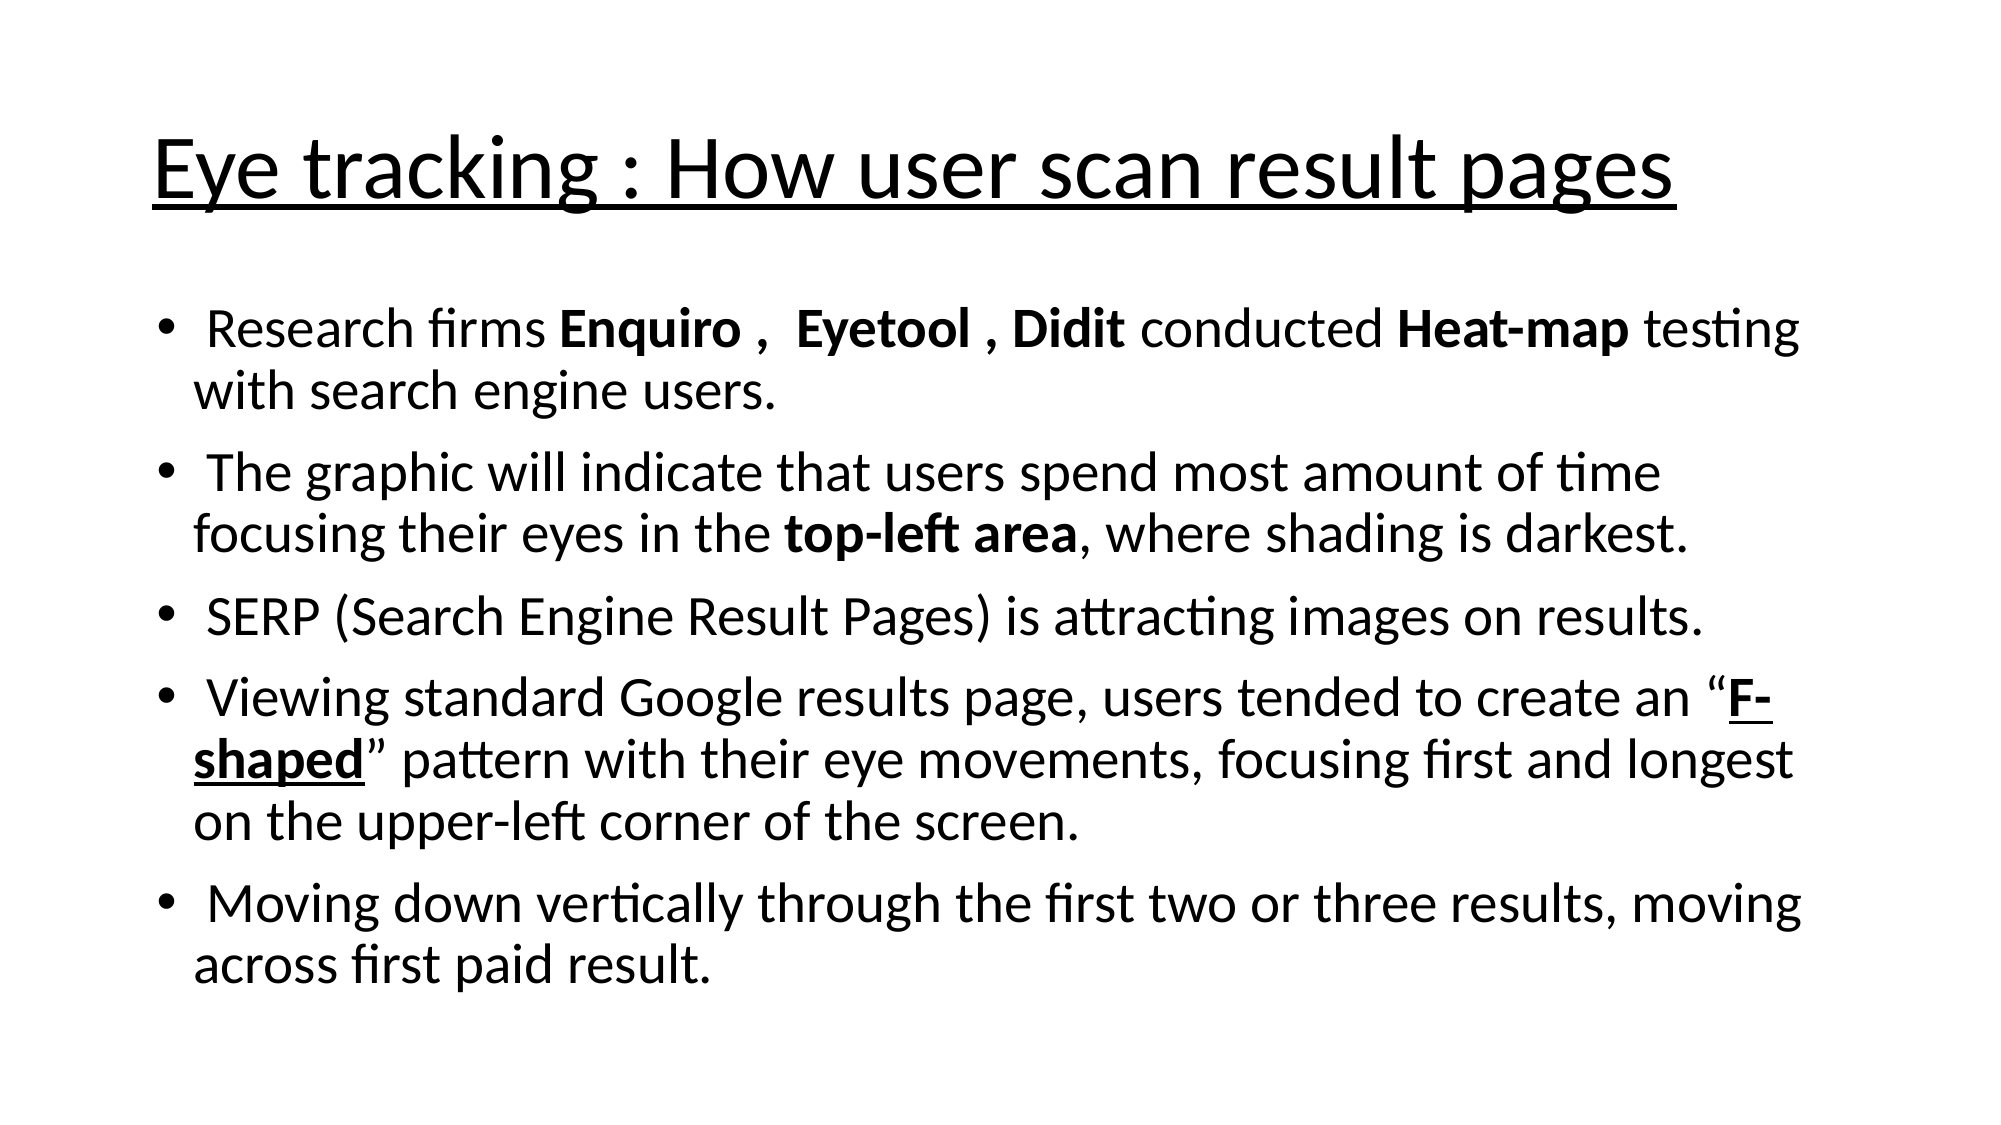

# Eye tracking : How user scan result pages
 Research firms Enquiro ,  Eyetool , Didit conducted Heat-map testing with search engine users.
 The graphic will indicate that users spend most amount of time focusing their eyes in the top-left area, where shading is darkest.
 SERP (Search Engine Result Pages) is attracting images on results.
 Viewing standard Google results page, users tended to create an “F-shaped” pattern with their eye movements, focusing first and longest on the upper-left corner of the screen.
 Moving down vertically through the first two or three results, moving across first paid result.